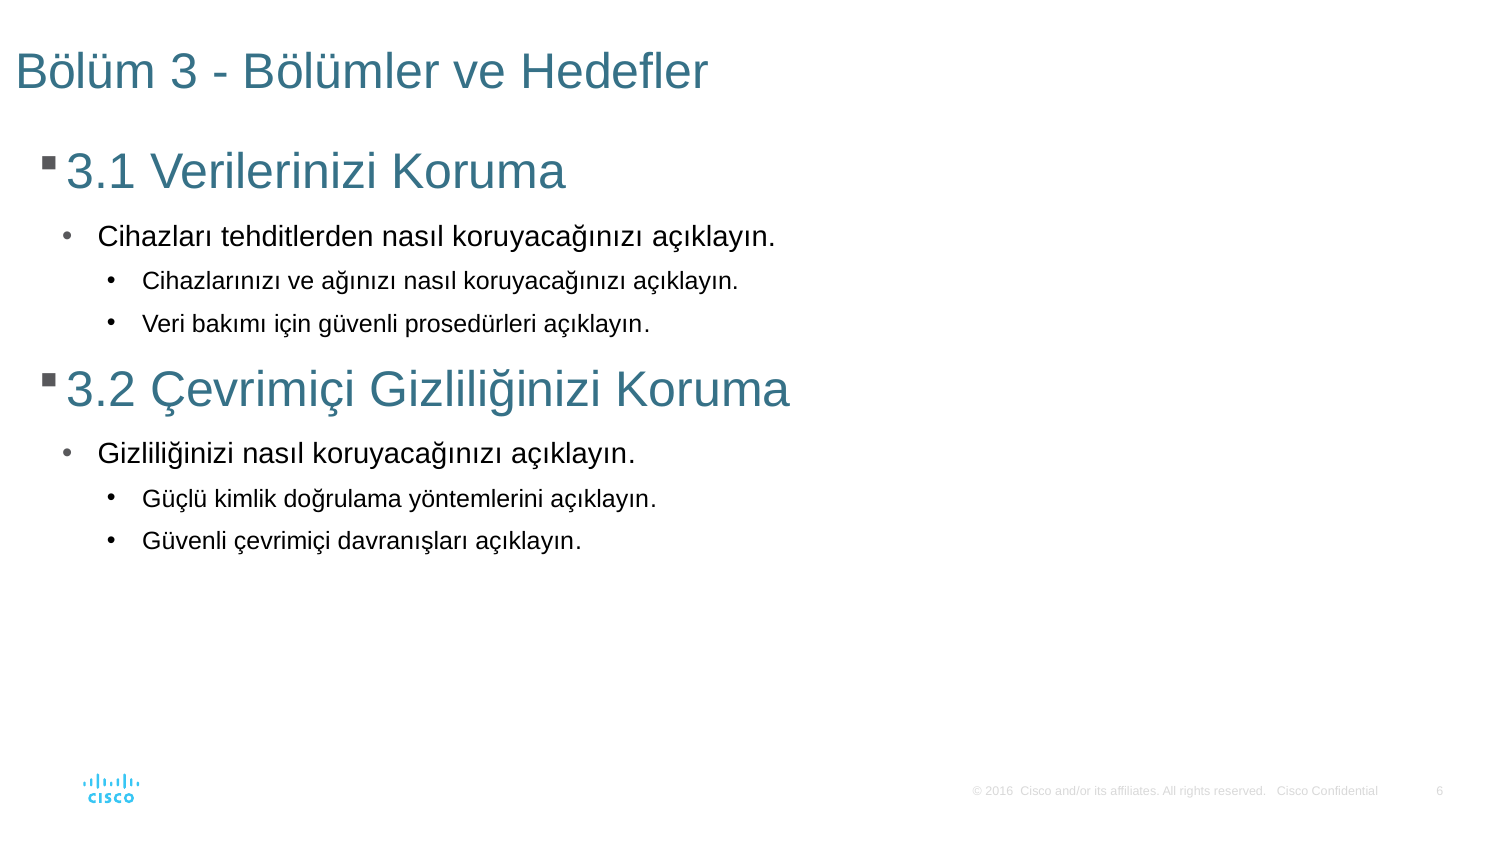

# Bölüm 3 - Bölümler ve Hedefler
3.1 Verilerinizi Koruma
Cihazları tehditlerden nasıl koruyacağınızı açıklayın.
Cihazlarınızı ve ağınızı nasıl koruyacağınızı açıklayın.
Veri bakımı için güvenli prosedürleri açıklayın.
3.2 Çevrimiçi Gizliliğinizi Koruma
Gizliliğinizi nasıl koruyacağınızı açıklayın.
Güçlü kimlik doğrulama yöntemlerini açıklayın.
Güvenli çevrimiçi davranışları açıklayın.